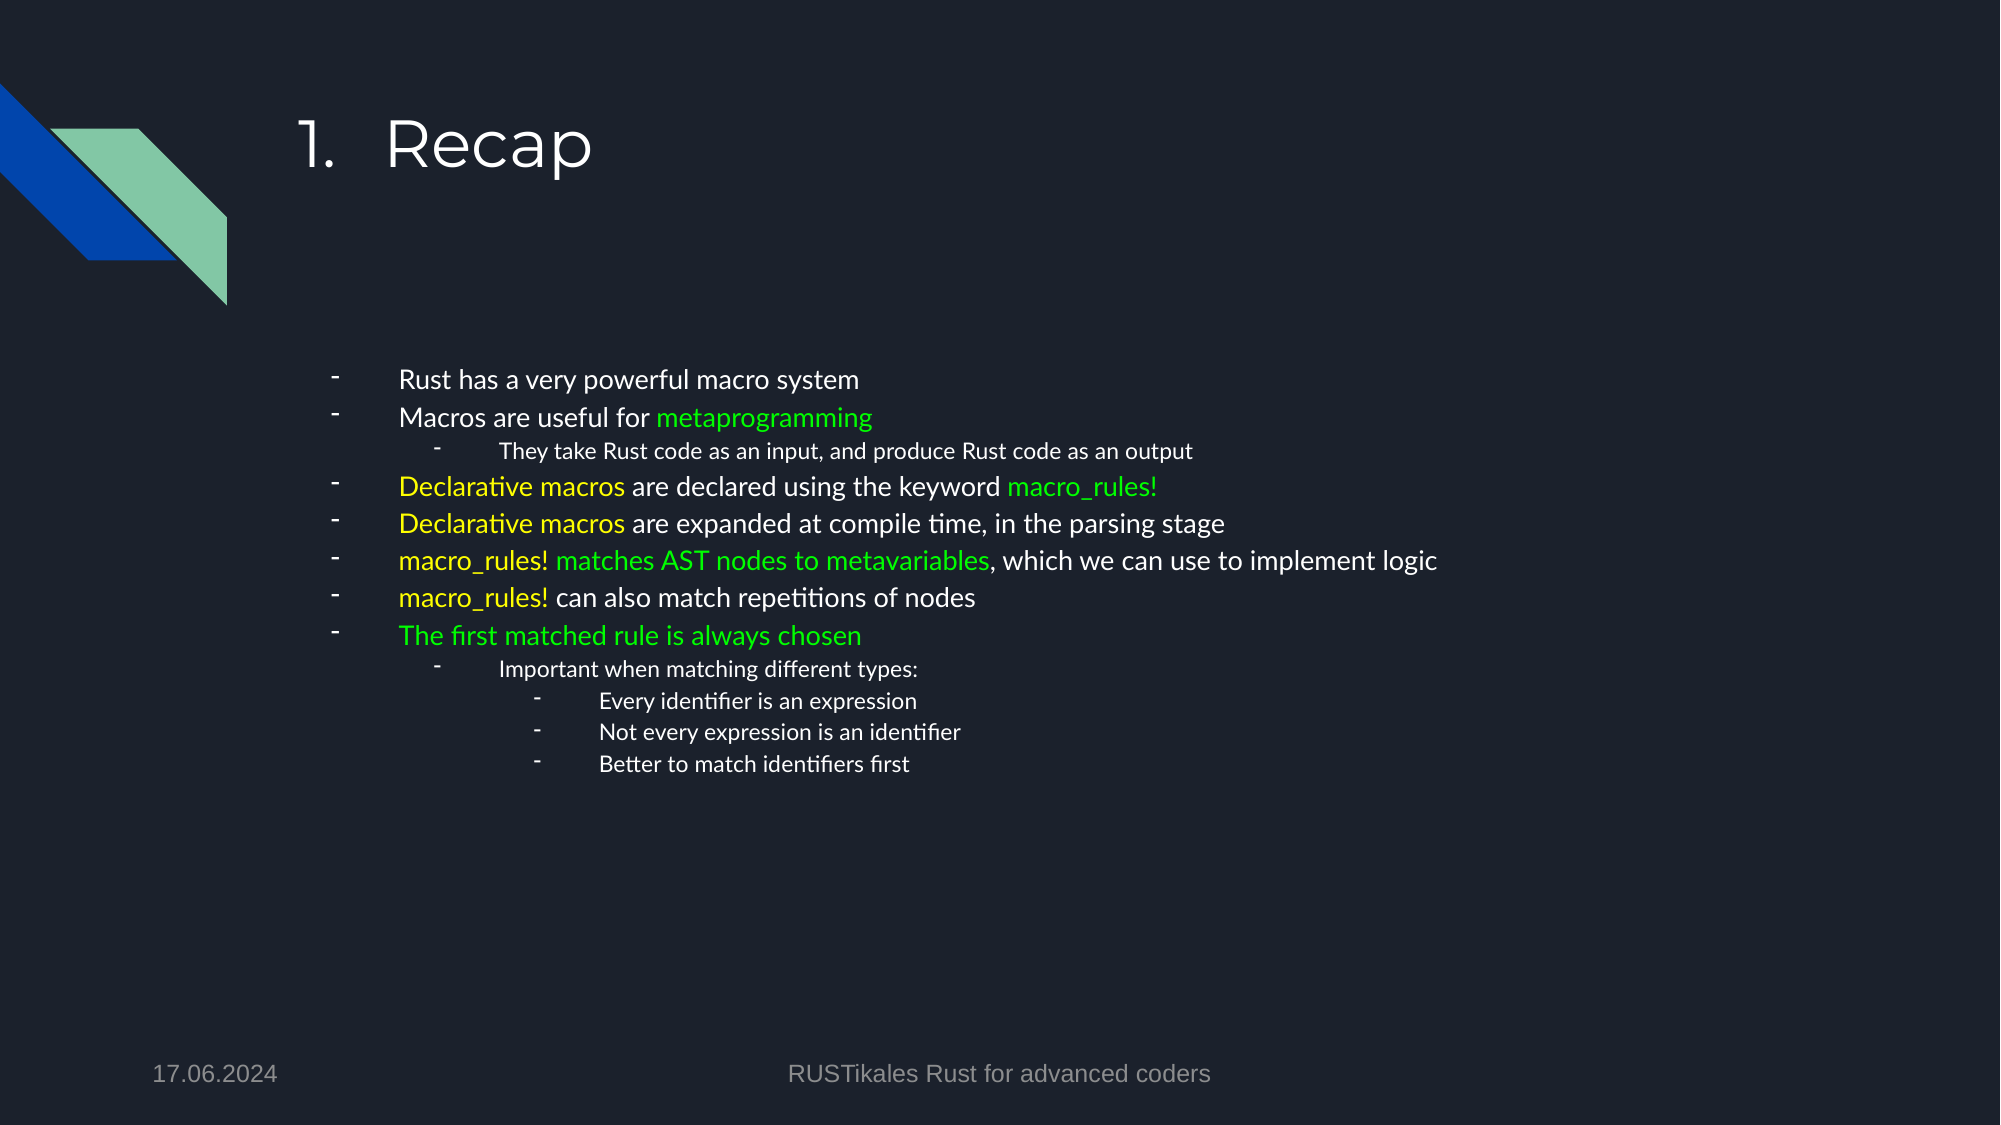

# Recap
Rust has a very powerful macro system
Macros are useful for metaprogramming
They take Rust code as an input, and produce Rust code as an output
Declarative macros are declared using the keyword macro_rules!
Declarative macros are expanded at compile time, in the parsing stage
macro_rules! matches AST nodes to metavariables, which we can use to implement logic
macro_rules! can also match repetitions of nodes
The first matched rule is always chosen
Important when matching different types:
Every identifier is an expression
Not every expression is an identifier
Better to match identifiers first
17.06.2024
RUSTikales Rust for advanced coders